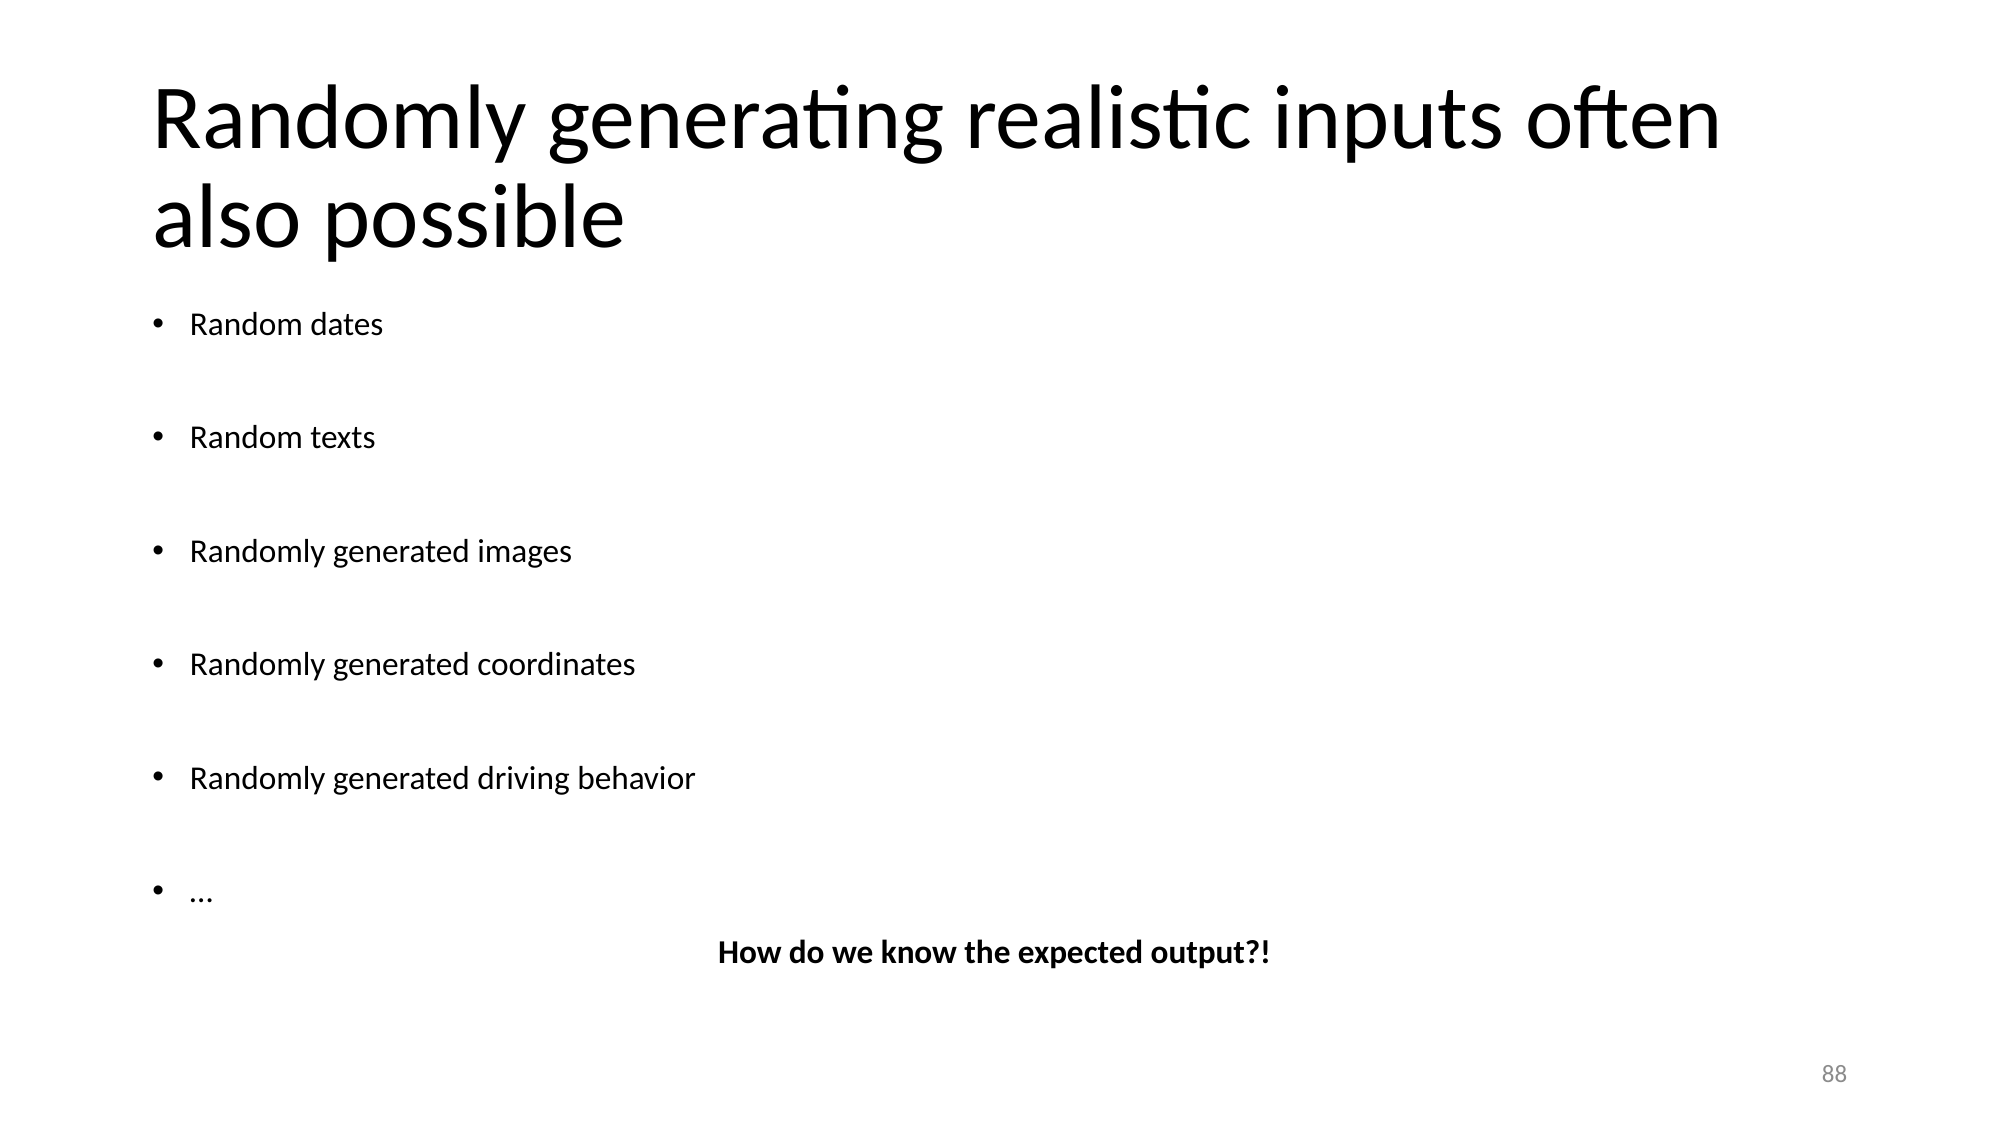

# Randomly generating realistic inputs often also possible
Random dates

Random texts

Randomly generated images

Randomly generated coordinates

Randomly generated driving behavior

…
How do we know the expected output?!
88